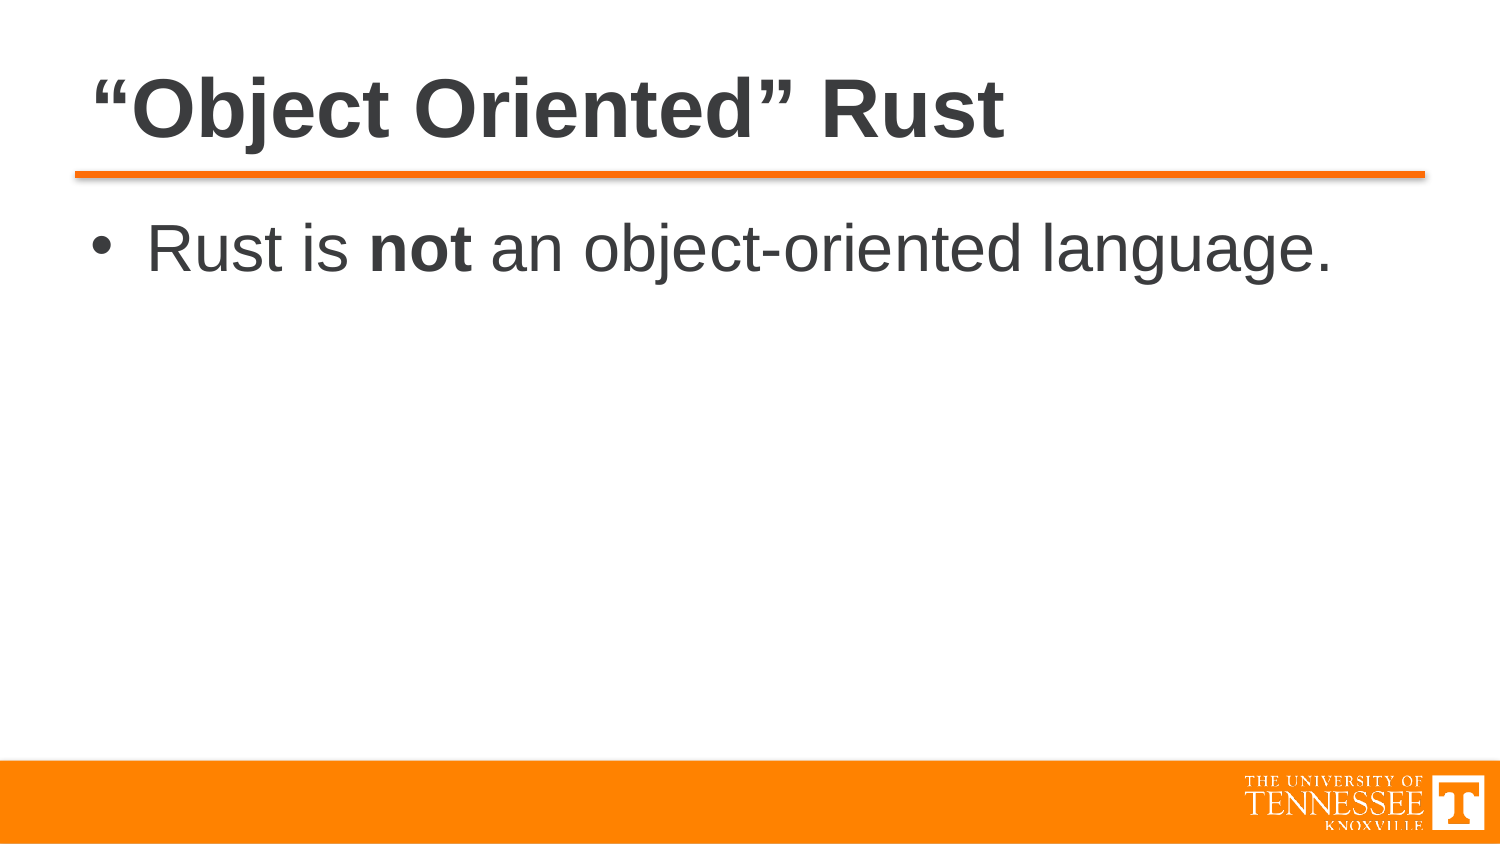

# “Object Oriented” Rust
Rust is not an object-oriented language.